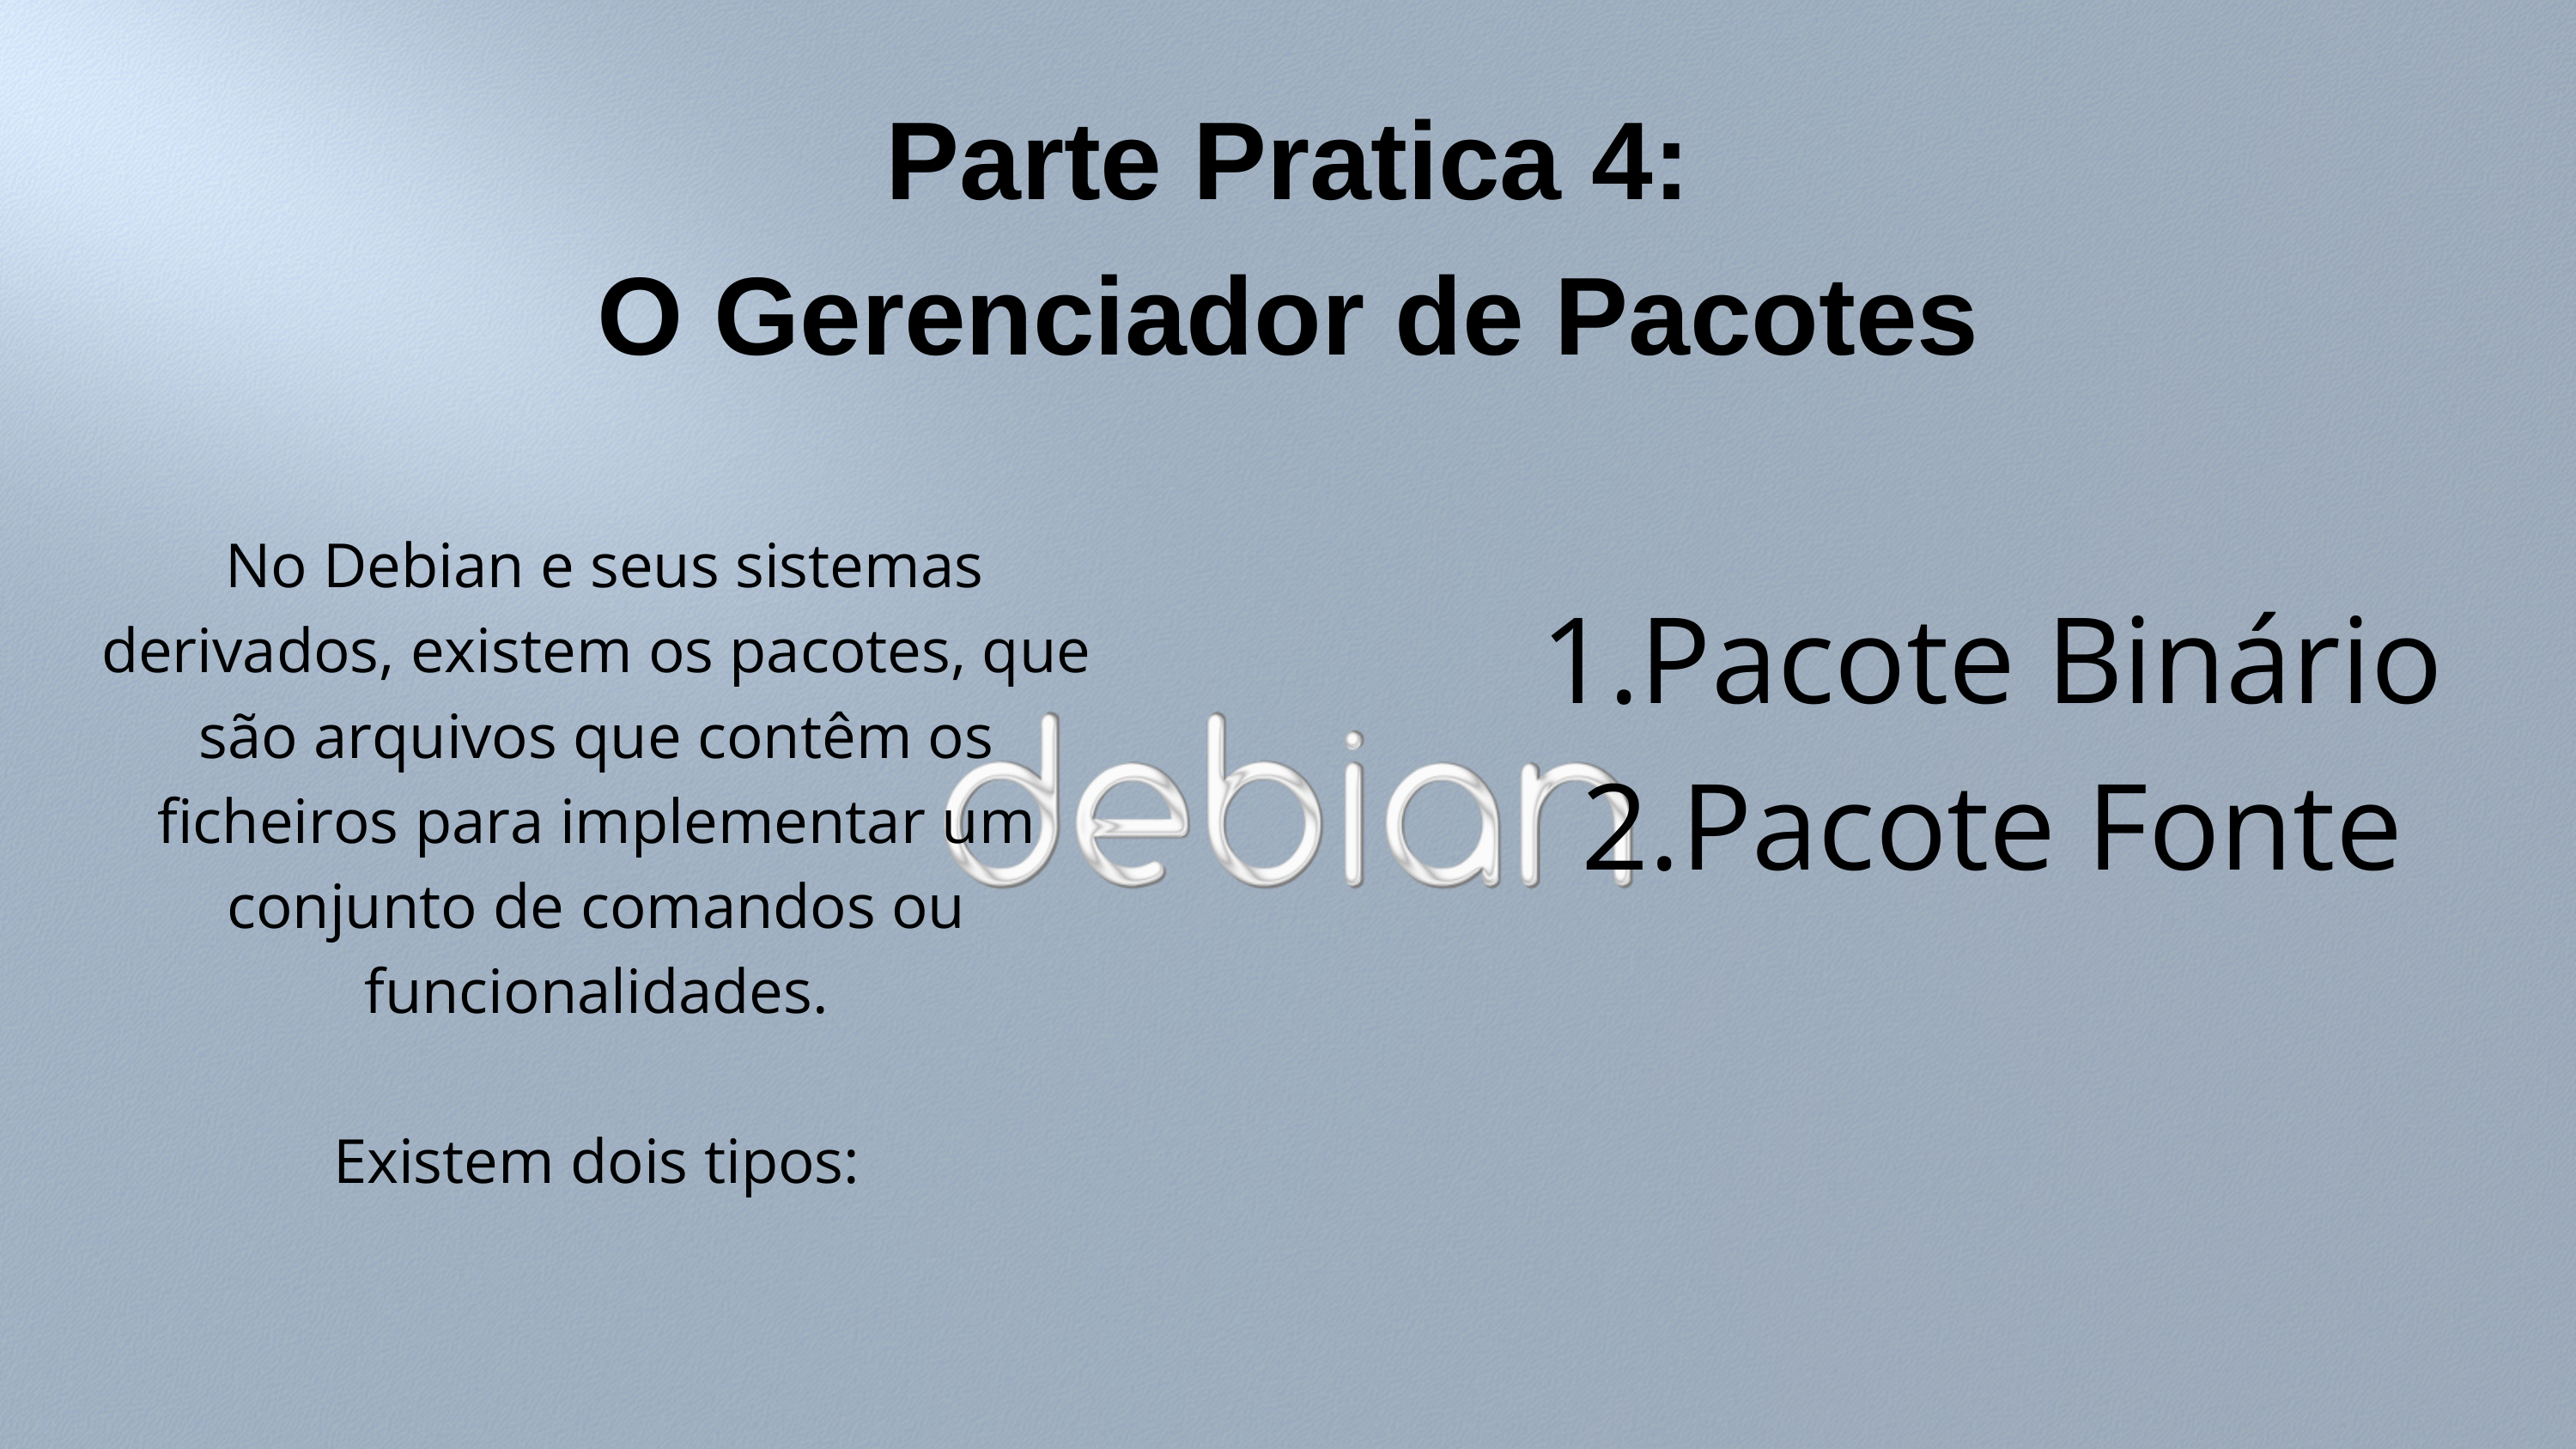

Parte Pratica 4:
O Gerenciador de Pacotes
 No Debian e seus sistemas derivados, existem os pacotes, que são arquivos que contêm os ficheiros para implementar um conjunto de comandos ou funcionalidades.

Existem dois tipos:
1.Pacote Binário
2.Pacote Fonte